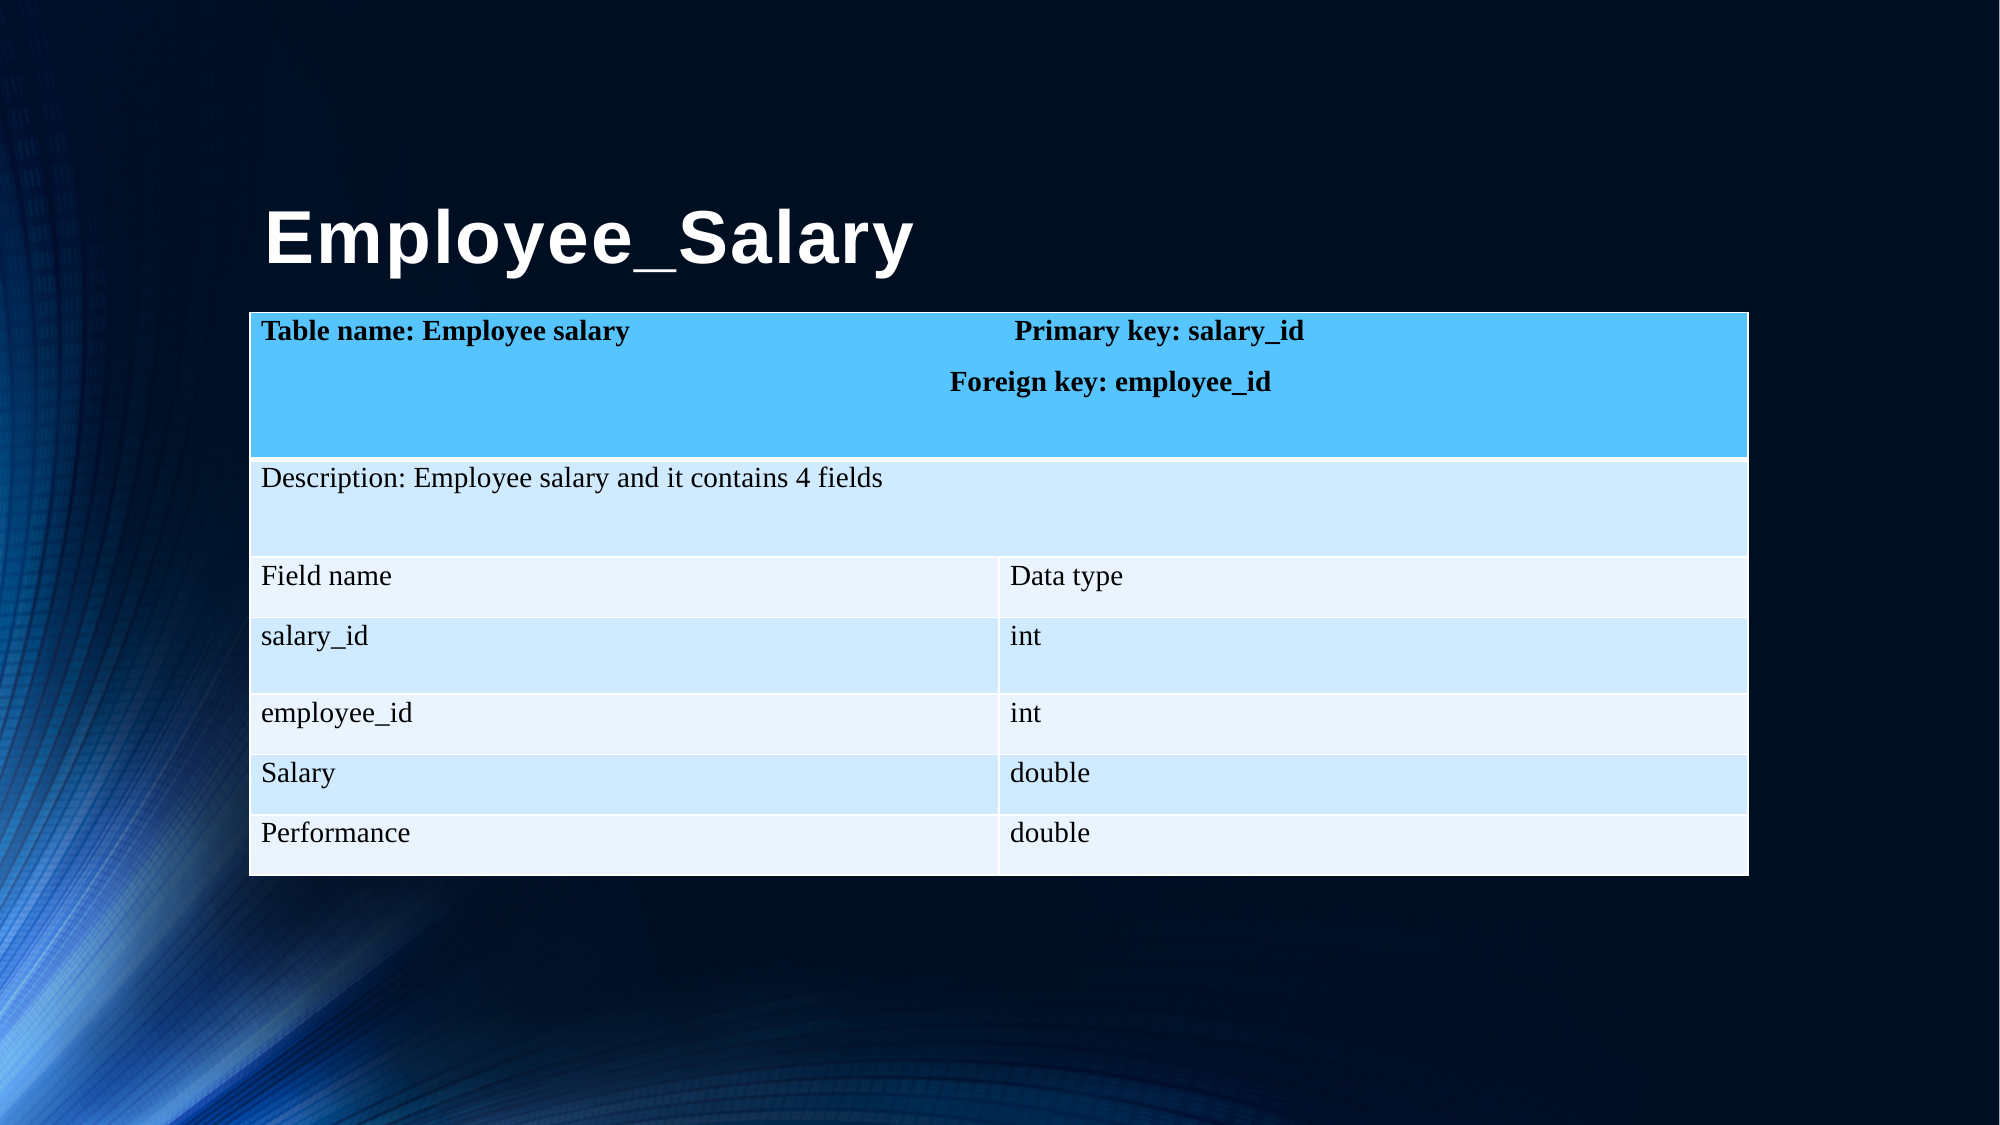

# Employee_Salary
| Table name: Employee salary Primary key: salary\_id Foreign key: employee\_id |  |
| --- | --- |
| Description: Employee salary and it contains 4 fields |  |
| Field name | Data type |
| salary\_id | int |
| employee\_id | int |
| Salary | double |
| Performance | double |